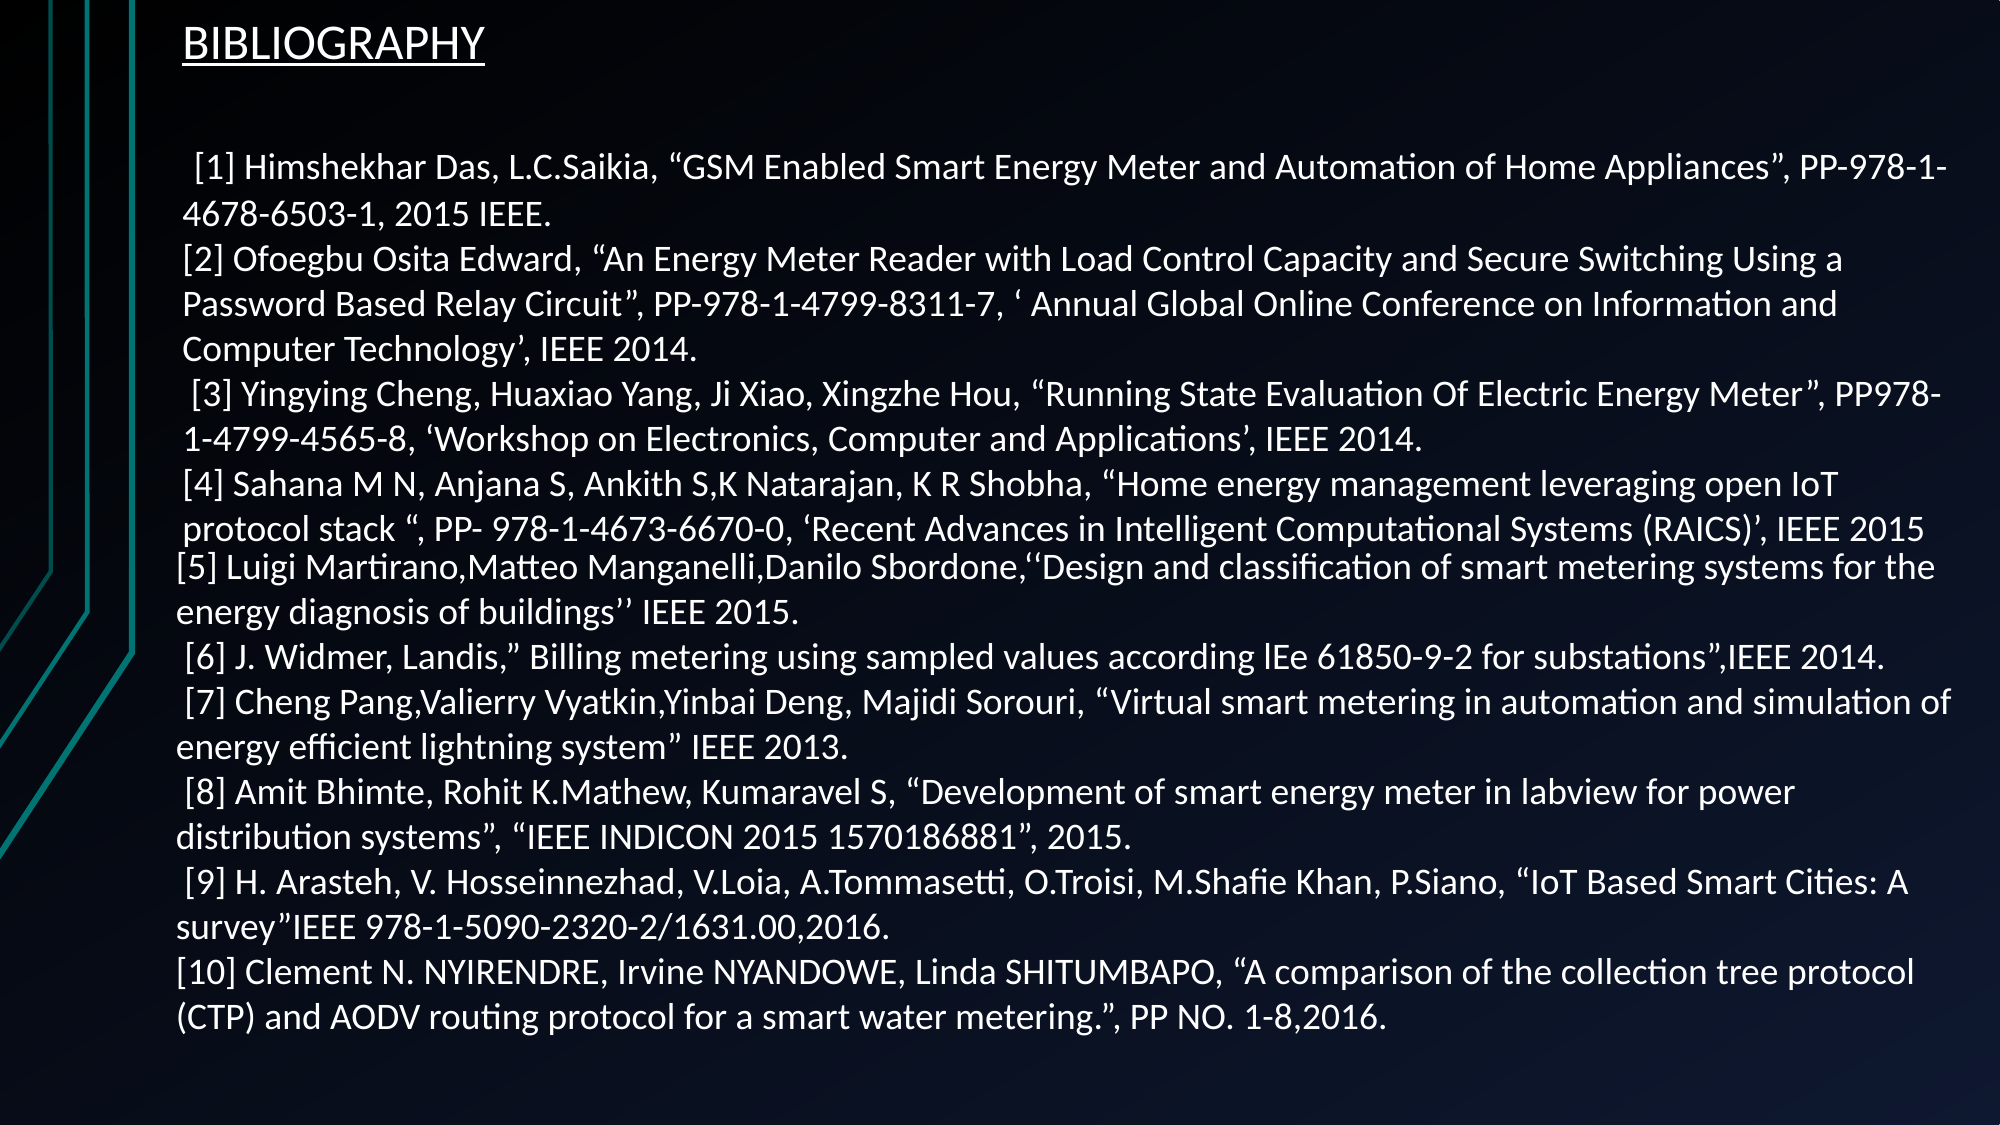

BIBLIOGRAPHY

 [1] Himshekhar Das, L.C.Saikia, “GSM Enabled Smart Energy Meter and Automation of Home Appliances”, PP-978-1- 4678-6503-1, 2015 IEEE.
[2] Ofoegbu Osita Edward, “An Energy Meter Reader with Load Control Capacity and Secure Switching Using a Password Based Relay Circuit”, PP-978-1-4799-8311-7, ‘ Annual Global Online Conference on Information and Computer Technology’, IEEE 2014.
 [3] Yingying Cheng, Huaxiao Yang, Ji Xiao, Xingzhe Hou, “Running State Evaluation Of Electric Energy Meter”, PP978-1-4799-4565-8, ‘Workshop on Electronics, Computer and Applications’, IEEE 2014.
[4] Sahana M N, Anjana S, Ankith S,K Natarajan, K R Shobha, “Home energy management leveraging open IoT protocol stack “, PP- 978-1-4673-6670-0, ‘Recent Advances in Intelligent Computational Systems (RAICS)’, IEEE 2015
[5] Luigi Martirano,Matteo Manganelli,Danilo Sbordone,‘‘Design and classification of smart metering systems for the energy diagnosis of buildings’’ IEEE 2015.
 [6] J. Widmer, Landis,” Billing metering using sampled values according lEe 61850-9-2 for substations”,IEEE 2014.
 [7] Cheng Pang,Valierry Vyatkin,Yinbai Deng, Majidi Sorouri, “Virtual smart metering in automation and simulation of energy efficient lightning system” IEEE 2013.
 [8] Amit Bhimte, Rohit K.Mathew, Kumaravel S, “Development of smart energy meter in labview for power distribution systems”, “IEEE INDICON 2015 1570186881”, 2015.
 [9] H. Arasteh, V. Hosseinnezhad, V.Loia, A.Tommasetti, O.Troisi, M.Shafie Khan, P.Siano, “IoT Based Smart Cities: A survey”IEEE 978-1-5090-2320-2/1631.00,2016.
[10] Clement N. NYIRENDRE, Irvine NYANDOWE, Linda SHITUMBAPO, “A comparison of the collection tree protocol (CTP) and AODV routing protocol for a smart water metering.”, PP NO. 1-8,2016.